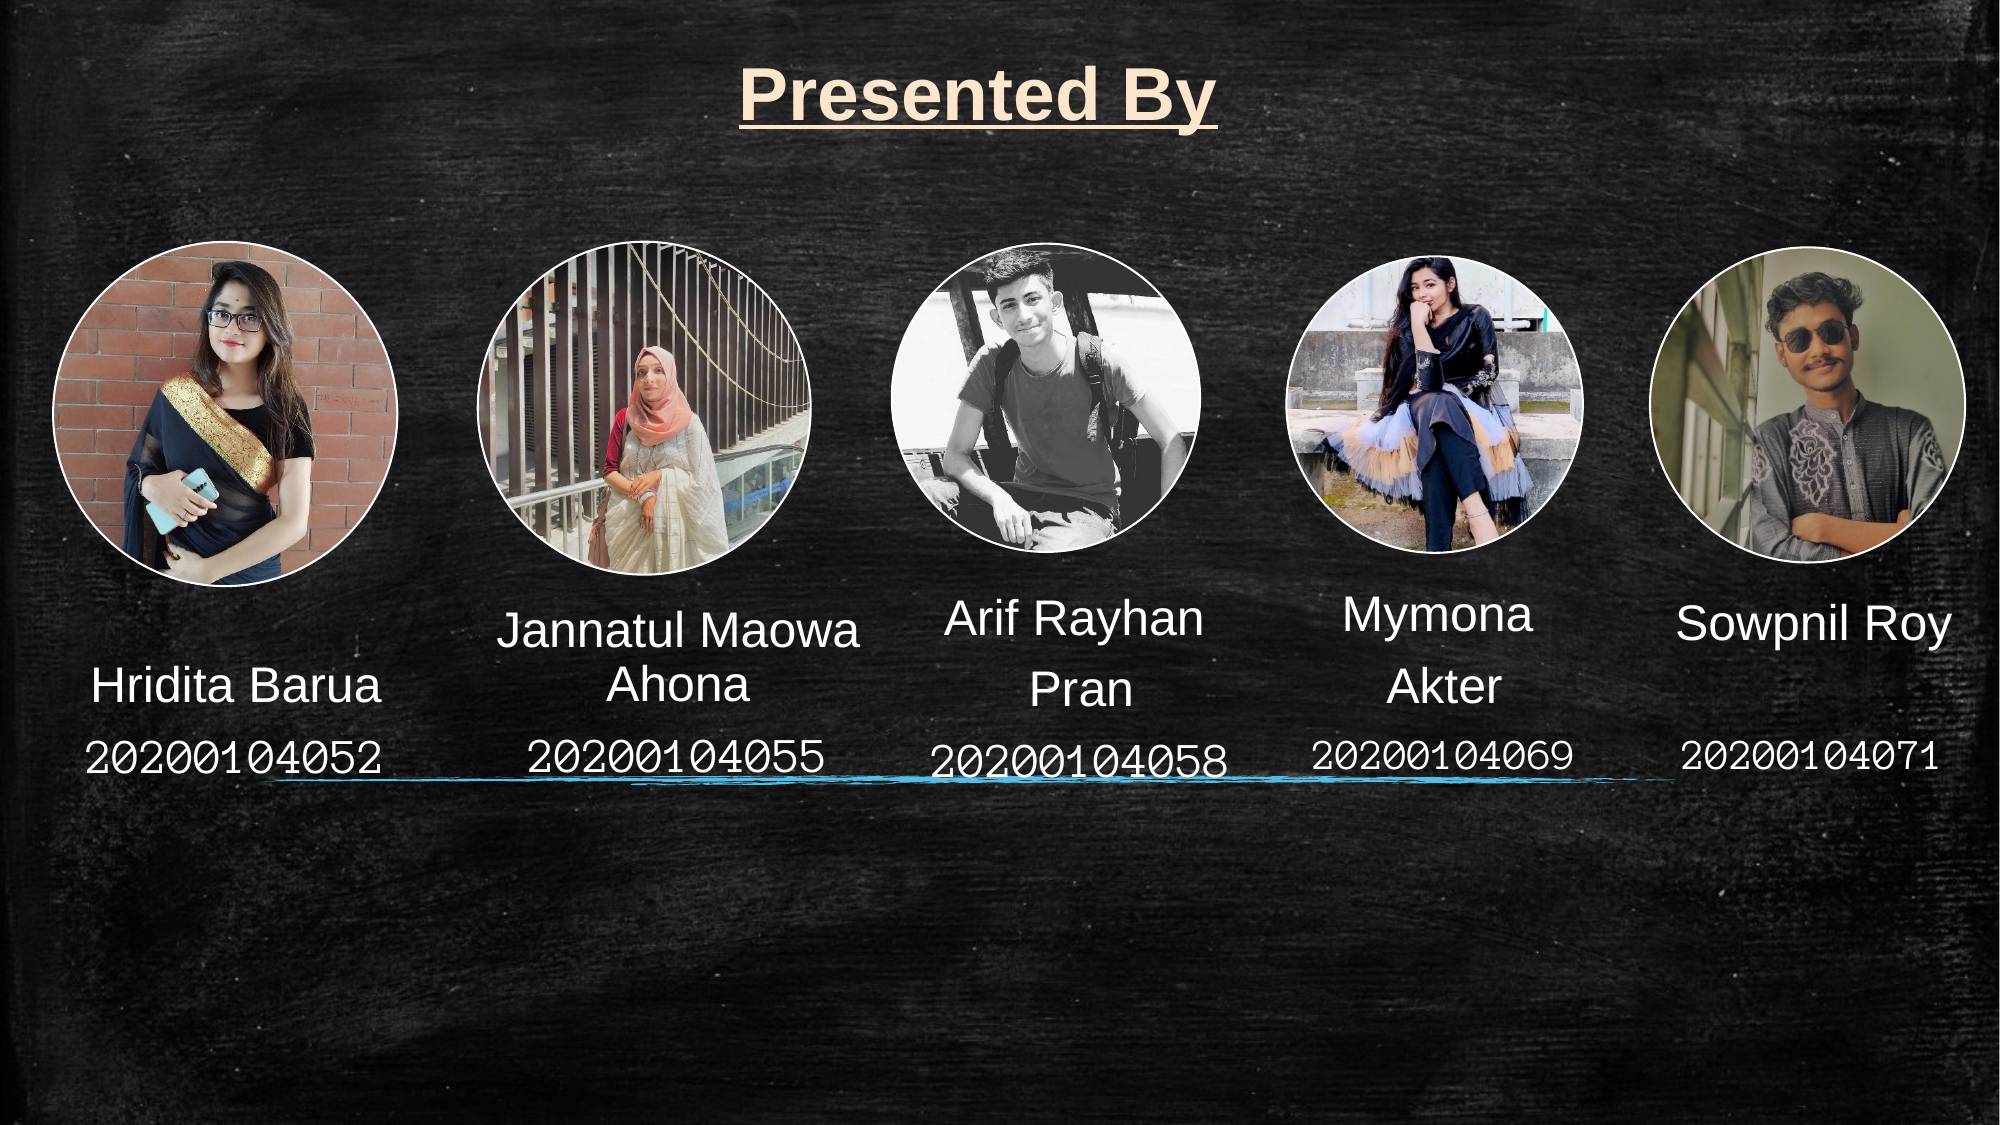

Hridita Barua
20200104052
Sowpnil Roy

20200104071
Mymona
Akter
20200104069
Presented By
Arif Rayhan
Pran
20200104058
Jannatul Maowa Ahona
20200104055